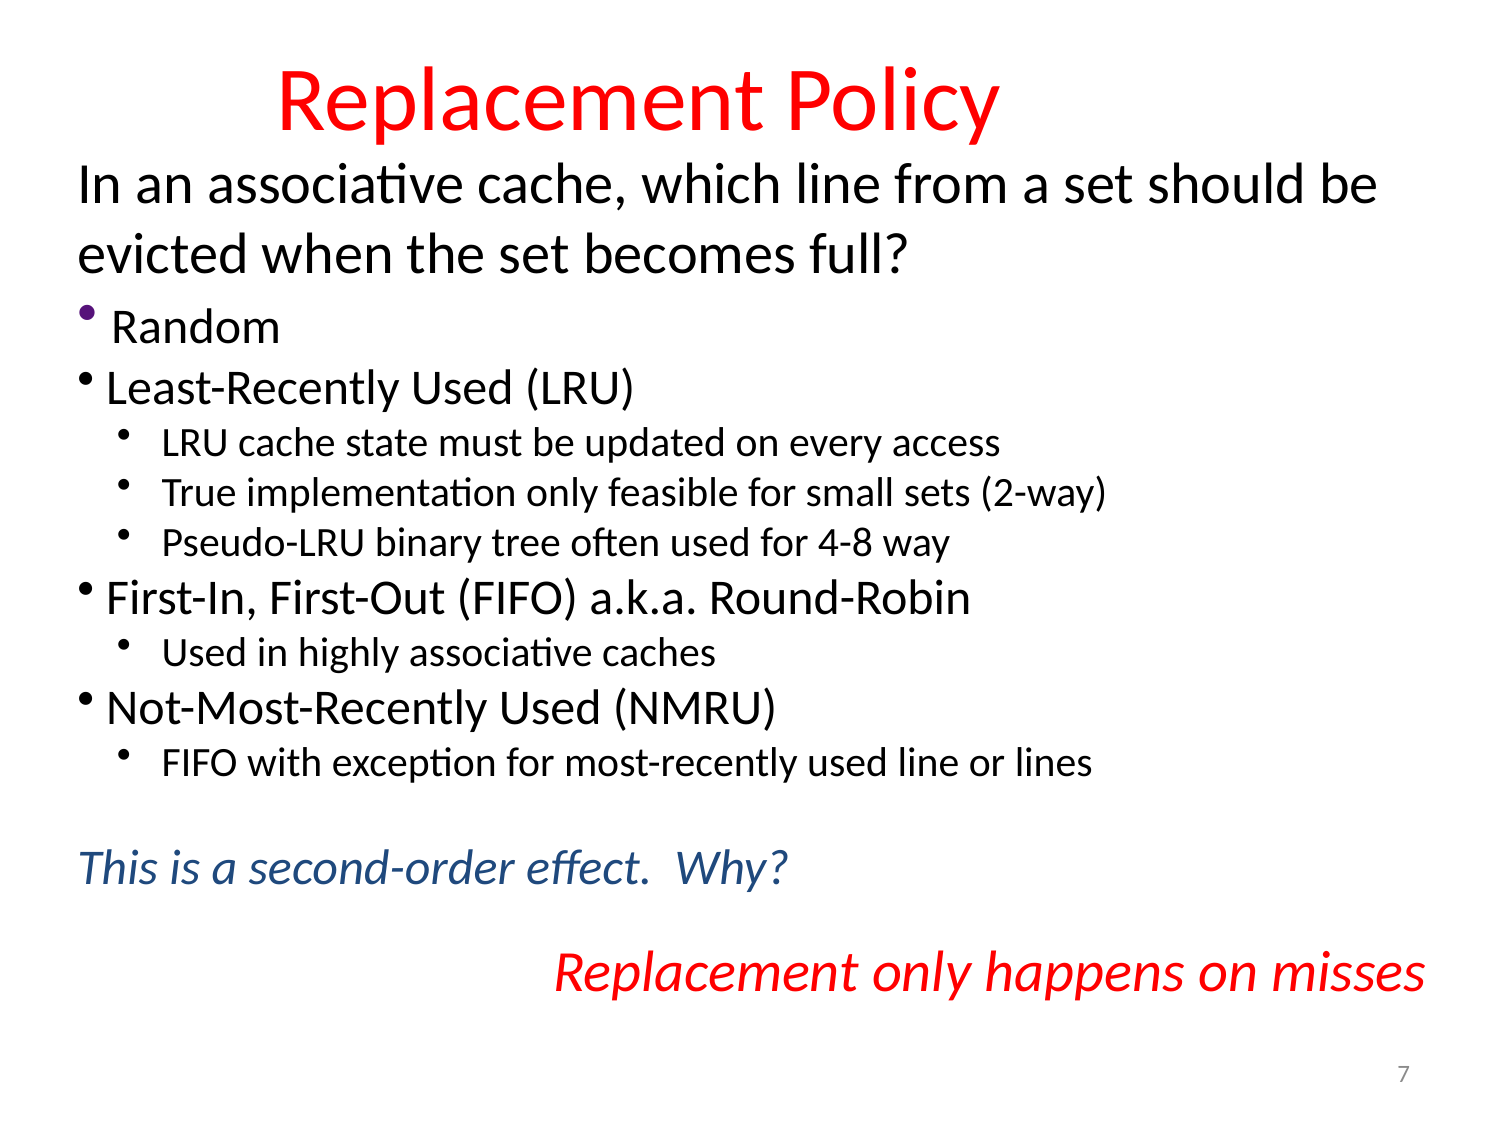

# Replacement Policy
In an associative cache, which line from a set should be evicted when the set becomes full?
 Random
 Least-Recently Used (LRU)
 LRU cache state must be updated on every access
 True implementation only feasible for small sets (2-way)
 Pseudo-LRU binary tree often used for 4-8 way
 First-In, First-Out (FIFO) a.k.a. Round-Robin
 Used in highly associative caches
 Not-Most-Recently Used (NMRU)
 FIFO with exception for most-recently used line or lines

This is a second-order effect.  Why?

Replacement only happens on misses
7